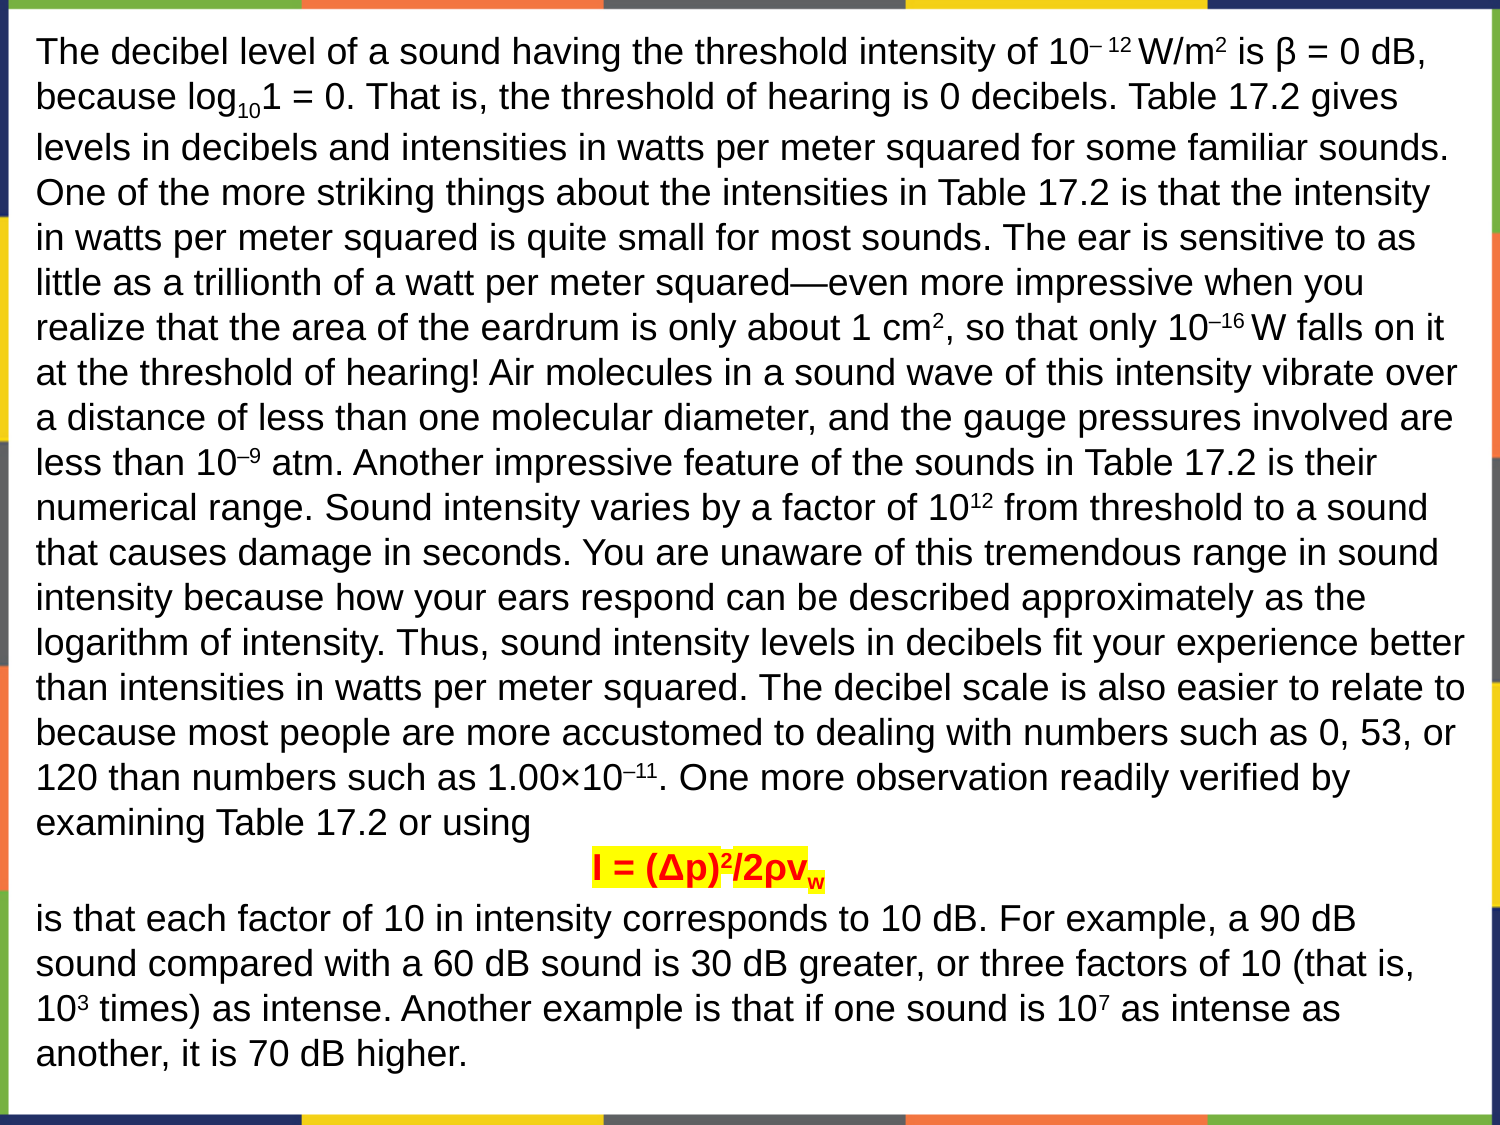

The decibel level of a sound having the threshold intensity of 10– 12 W/m2 is β = 0 dB, because log101 = 0. That is, the threshold of hearing is 0 decibels. Table 17.2 gives levels in decibels and intensities in watts per meter squared for some familiar sounds.
One of the more striking things about the intensities in Table 17.2 is that the intensity in watts per meter squared is quite small for most sounds. The ear is sensitive to as little as a trillionth of a watt per meter squared—even more impressive when you realize that the area of the eardrum is only about 1 cm2, so that only 10–16 W falls on it at the threshold of hearing! Air molecules in a sound wave of this intensity vibrate over a distance of less than one molecular diameter, and the gauge pressures involved are less than 10–9 atm. Another impressive feature of the sounds in Table 17.2 is their numerical range. Sound intensity varies by a factor of 1012 from threshold to a sound that causes damage in seconds. You are unaware of this tremendous range in sound intensity because how your ears respond can be described approximately as the logarithm of intensity. Thus, sound intensity levels in decibels fit your experience better than intensities in watts per meter squared. The decibel scale is also easier to relate to because most people are more accustomed to dealing with numbers such as 0, 53, or 120 than numbers such as 1.00×10–11. One more observation readily verified by examining Table 17.2 or using
                                                     I = (Δp)2/2ρvw
is that each factor of 10 in intensity corresponds to 10 dB. For example, a 90 dB sound compared with a 60 dB sound is 30 dB greater, or three factors of 10 (that is,
103 times) as intense. Another example is that if one sound is 107 as intense as another, it is 70 dB higher.